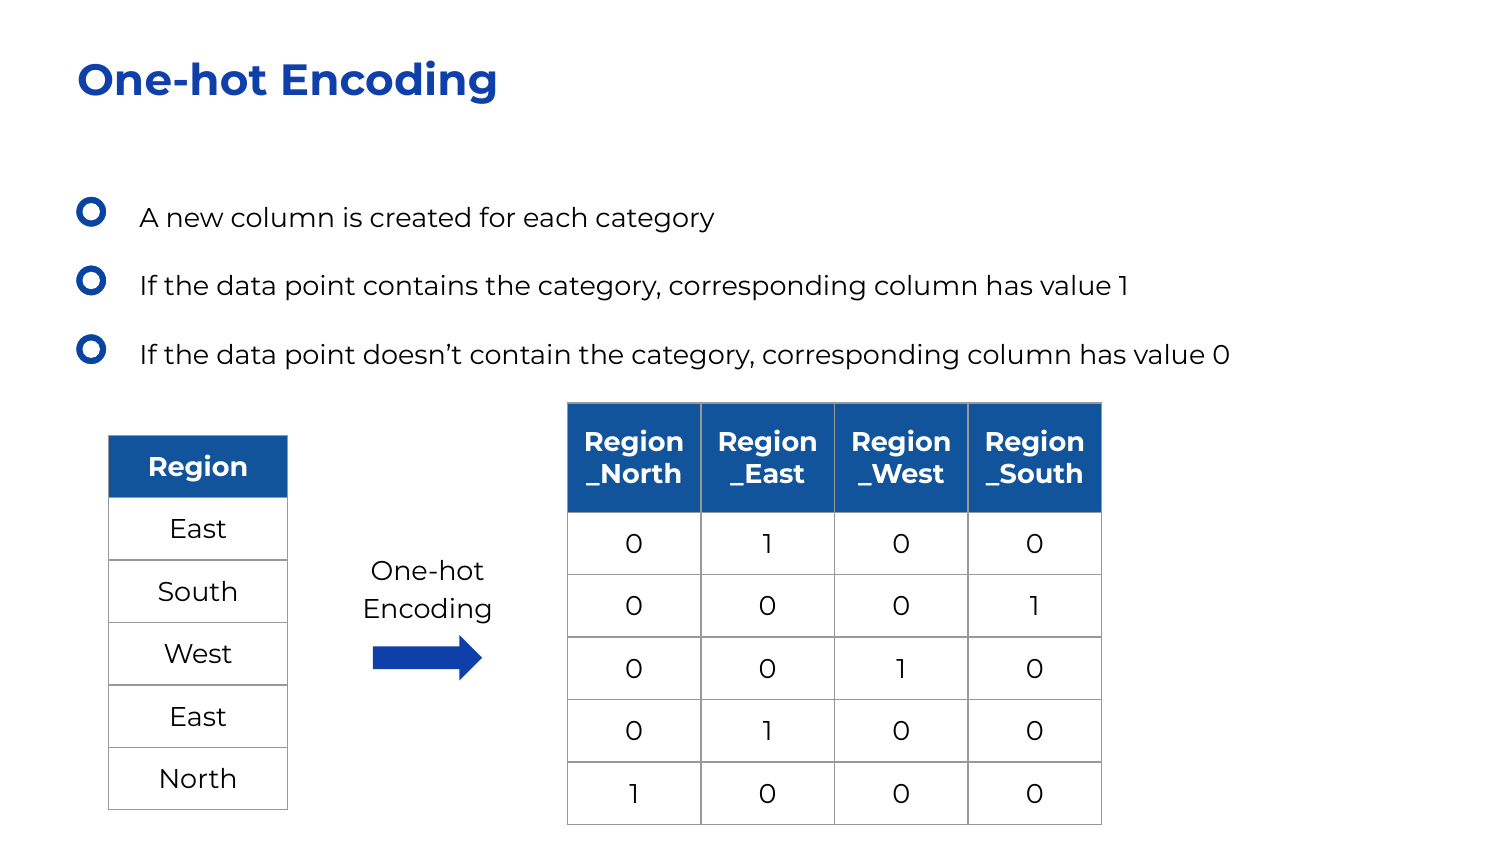

One-hot Encoding
A new column is created for each category

If the data point contains the category, corresponding column has value 1

If the data point doesn’t contain the category, corresponding column has value 0

| Region\_North | Region\_East | Region\_West | Region\_South |
| --- | --- | --- | --- |
| 0 | 1 | 0 | 0 |
| 0 | 0 | 0 | 1 |
| 0 | 0 | 1 | 0 |
| 0 | 1 | 0 | 0 |
| 1 | 0 | 0 | 0 |
| Region |
| --- |
| East |
| South |
| West |
| East |
| North |
One-hot
Encoding